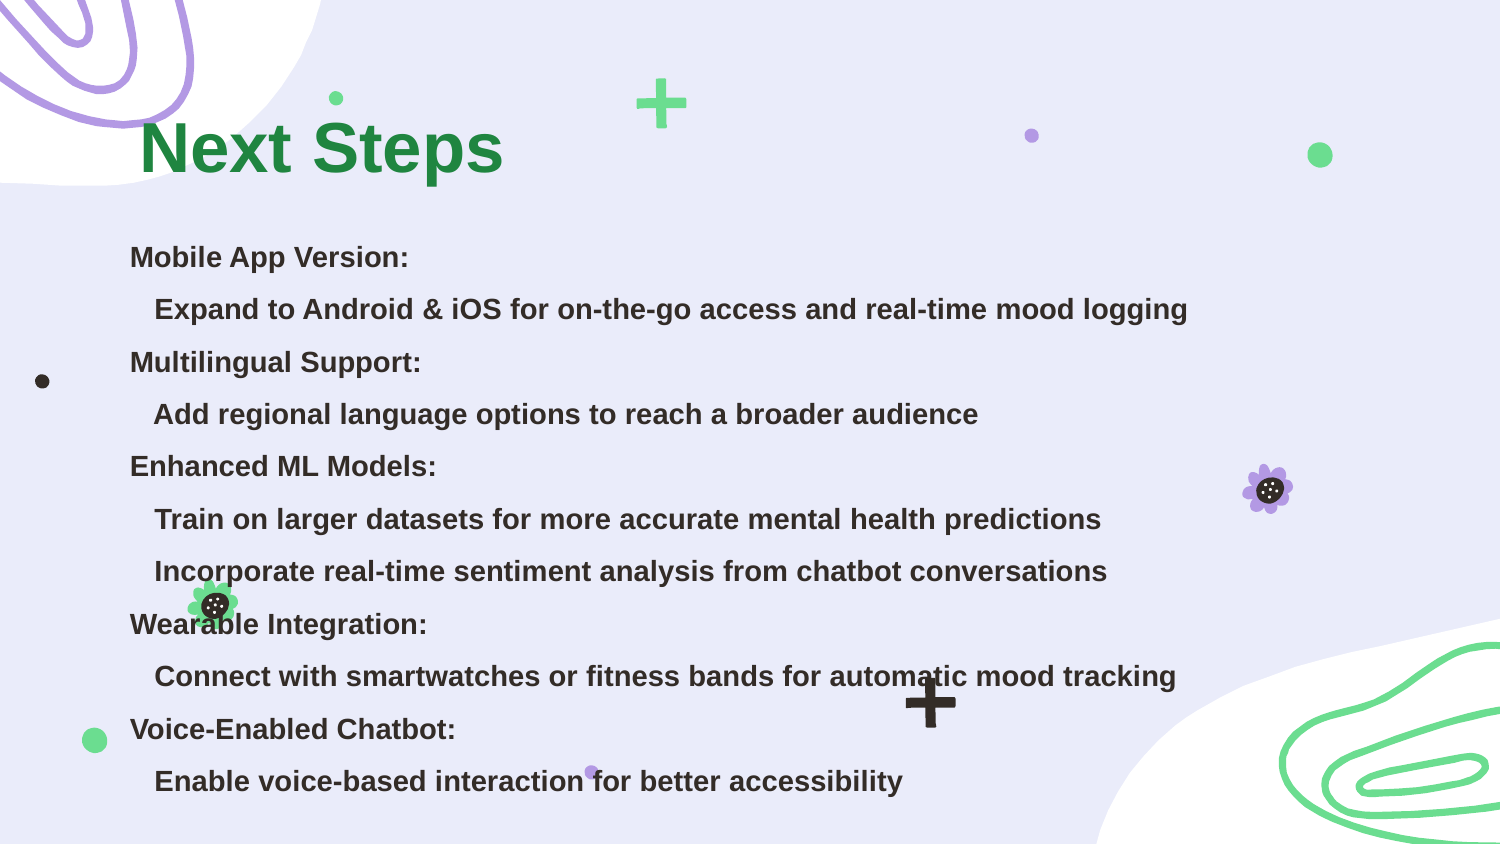

Next Steps
# Mobile App Version: Expand to Android & iOS for on-the-go access and real-time mood logging Multilingual Support: Add regional language options to reach a broader audience Enhanced ML Models: Train on larger datasets for more accurate mental health predictions Incorporate real-time sentiment analysis from chatbot conversations Wearable Integration: Connect with smartwatches or fitness bands for automatic mood tracking Voice-Enabled Chatbot: Enable voice-based interaction for better accessibility